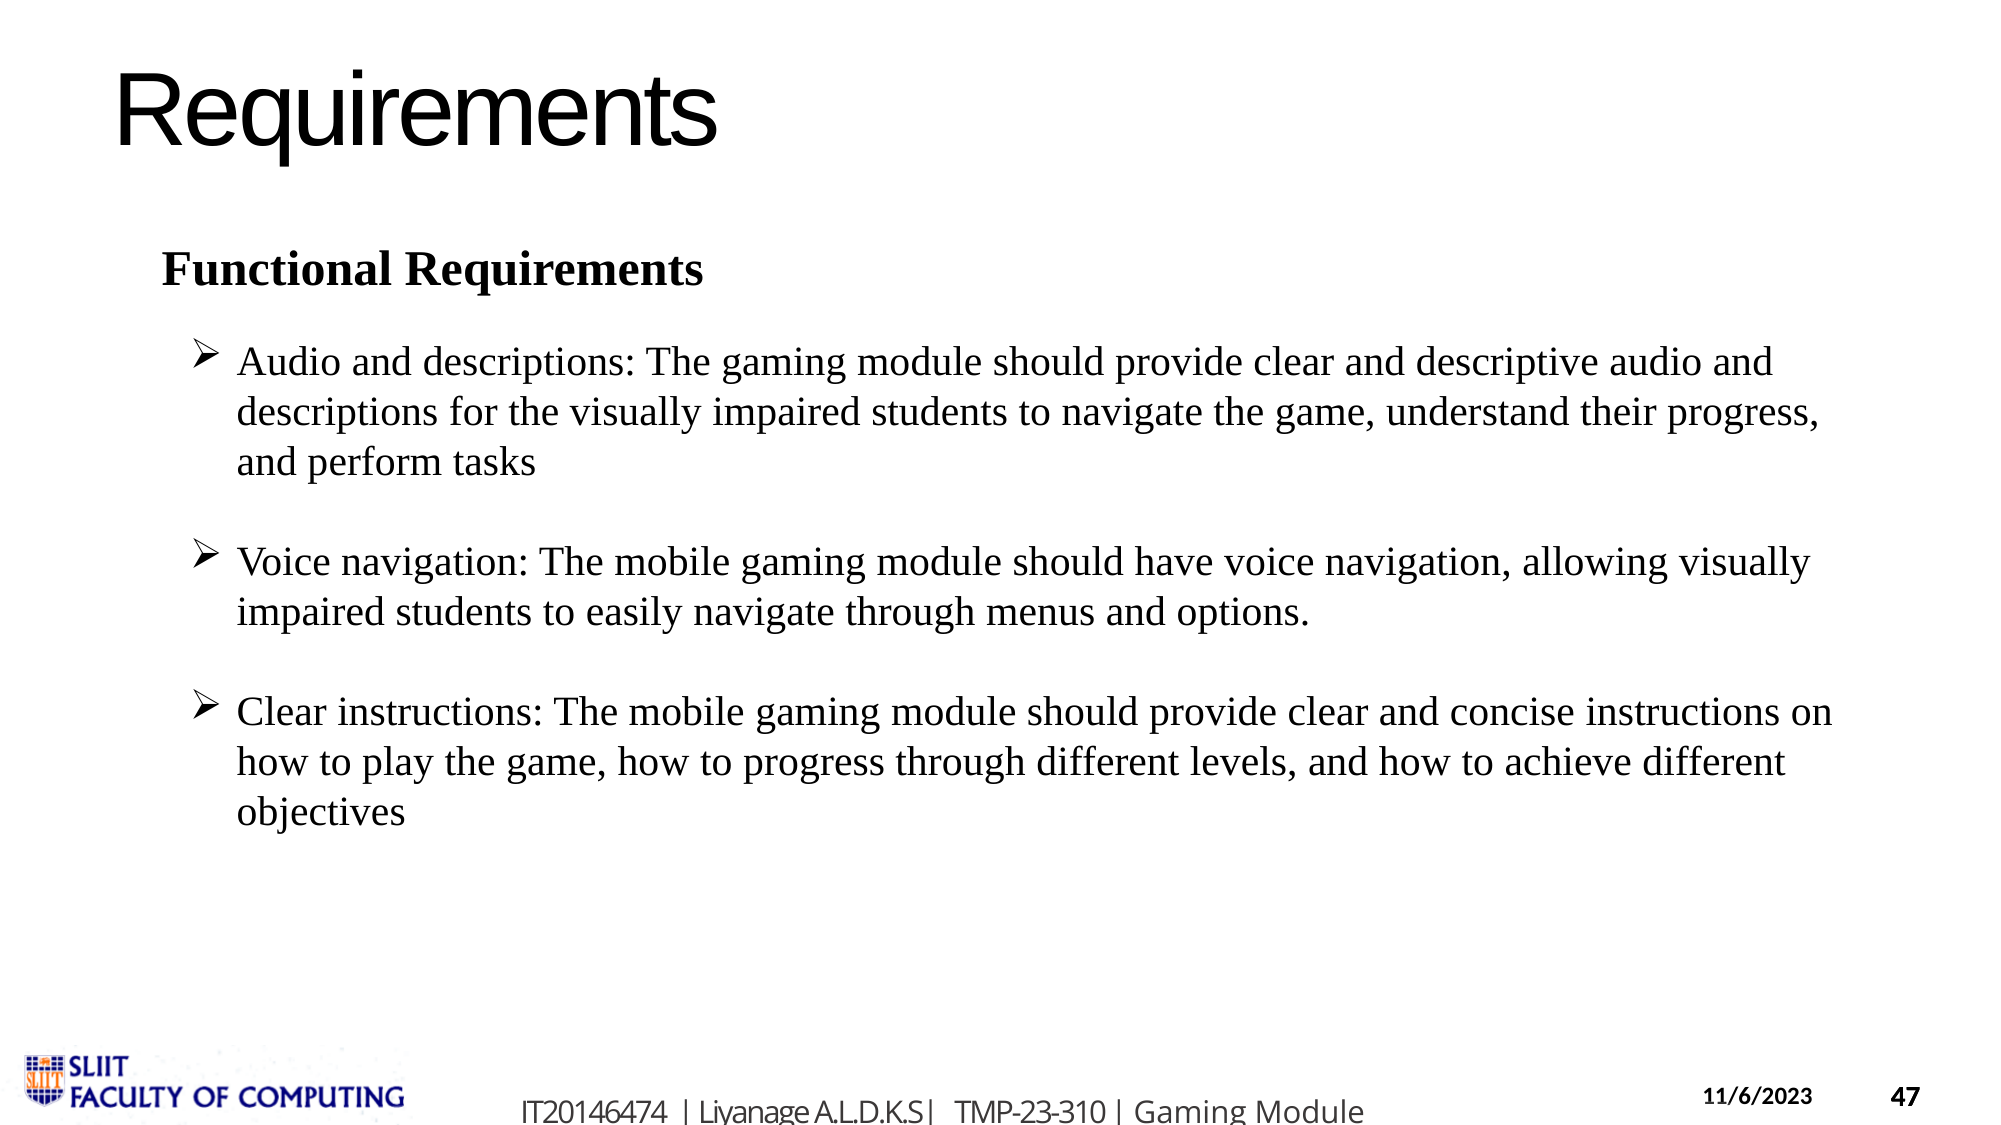

Requirements
Functional Requirements
Audio and descriptions: The gaming module should provide clear and descriptive audio and descriptions for the visually impaired students to navigate the game, understand their progress, and perform tasks

Voice navigation: The mobile gaming module should have voice navigation, allowing visually impaired students to easily navigate through menus and options.

Clear instructions: The mobile gaming module should provide clear and concise instructions on how to play the game, how to progress through different levels, and how to achieve different objectives

IT20146474  | Liyanage A.L.D.K.S|   TMP-23-310 | Gaming Module